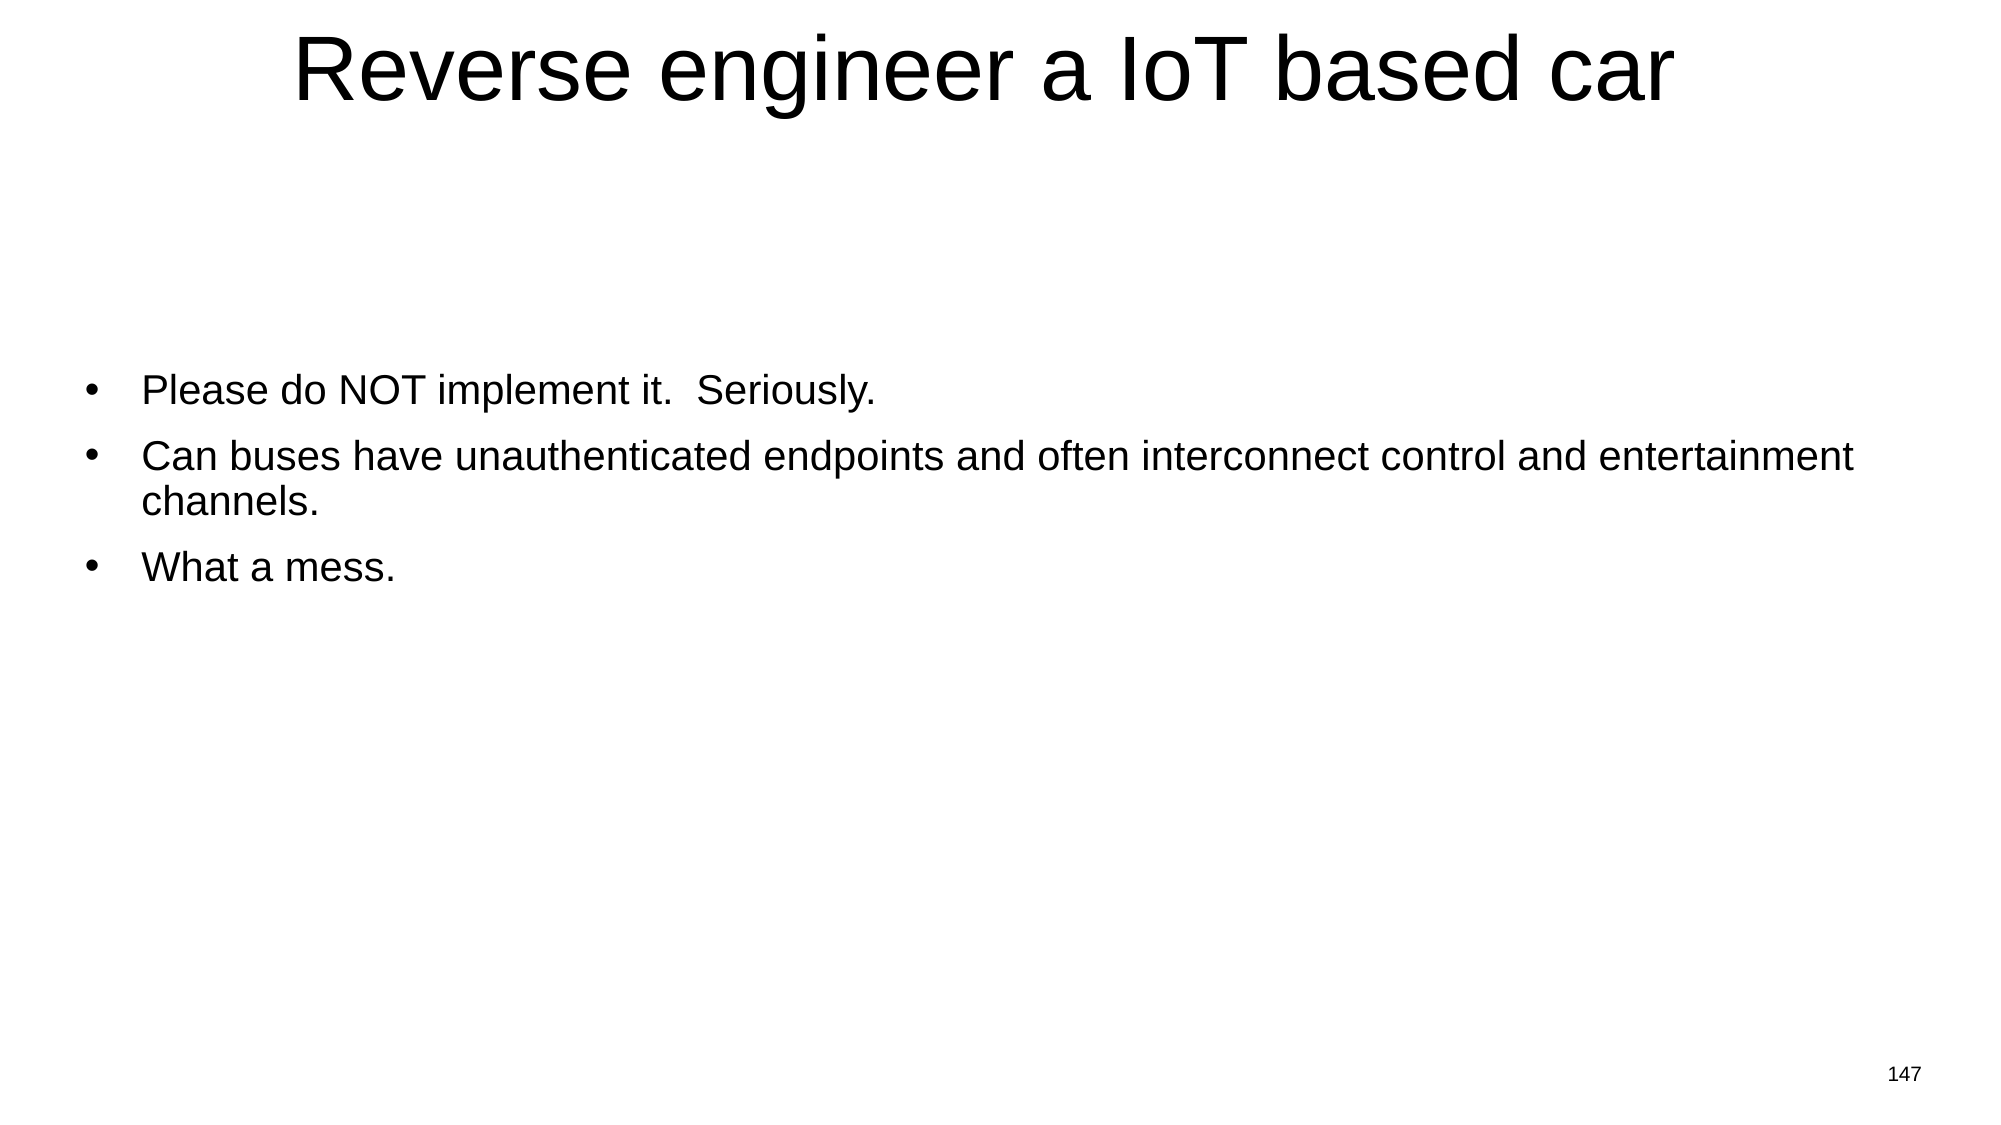

# Reverse engineer a IoT based car
Please do NOT implement it.  Seriously.
Can buses have unauthenticated endpoints and often interconnect control and entertainment channels.
What a mess.
147